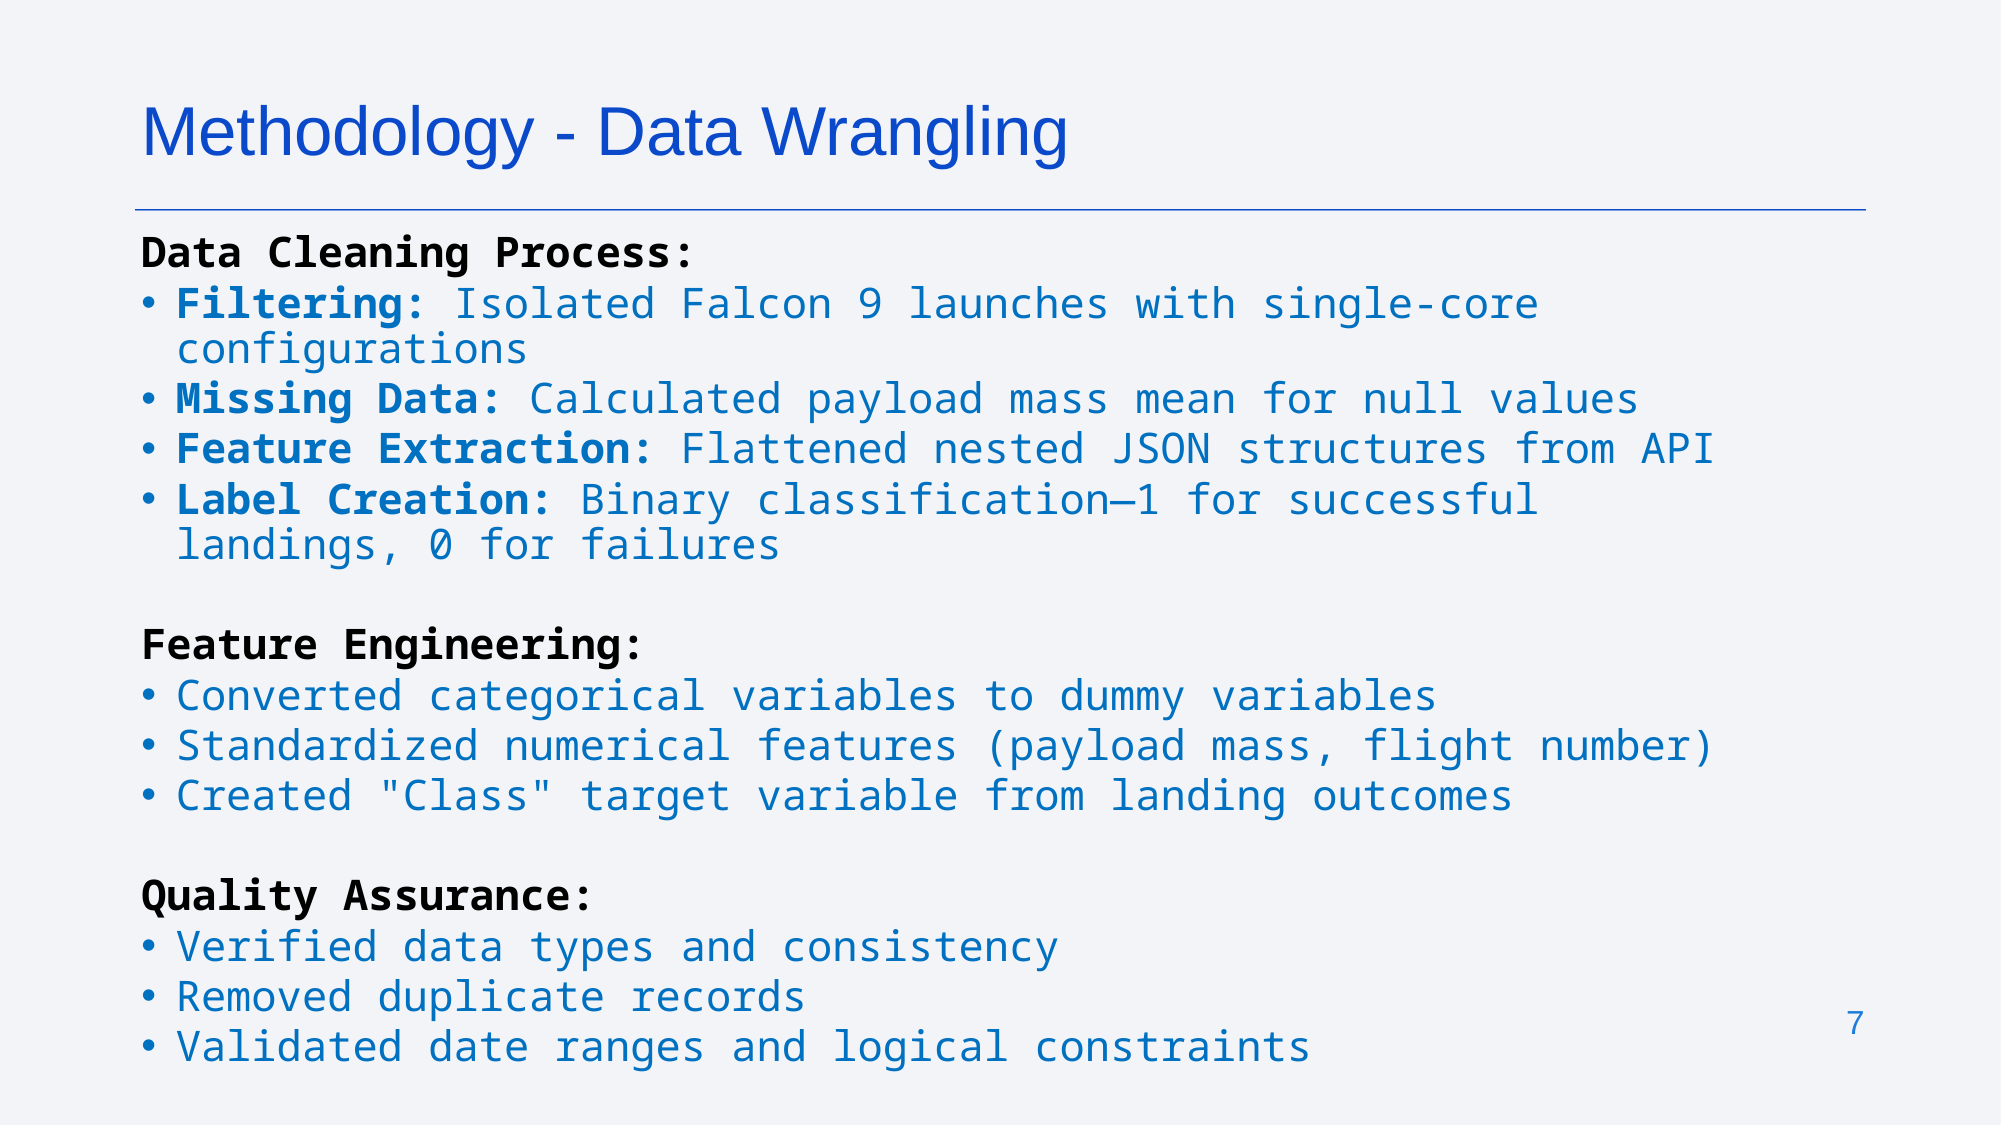

Methodology - Data Wrangling
Data Cleaning Process:
Filtering: Isolated Falcon 9 launches with single-core configurations
Missing Data: Calculated payload mass mean for null values
Feature Extraction: Flattened nested JSON structures from API
Label Creation: Binary classification—1 for successful landings, 0 for failures

Feature Engineering:
Converted categorical variables to dummy variables
Standardized numerical features (payload mass, flight number)
Created "Class" target variable from landing outcomes

Quality Assurance:
Verified data types and consistency
Removed duplicate records
Validated date ranges and logical constraints
7